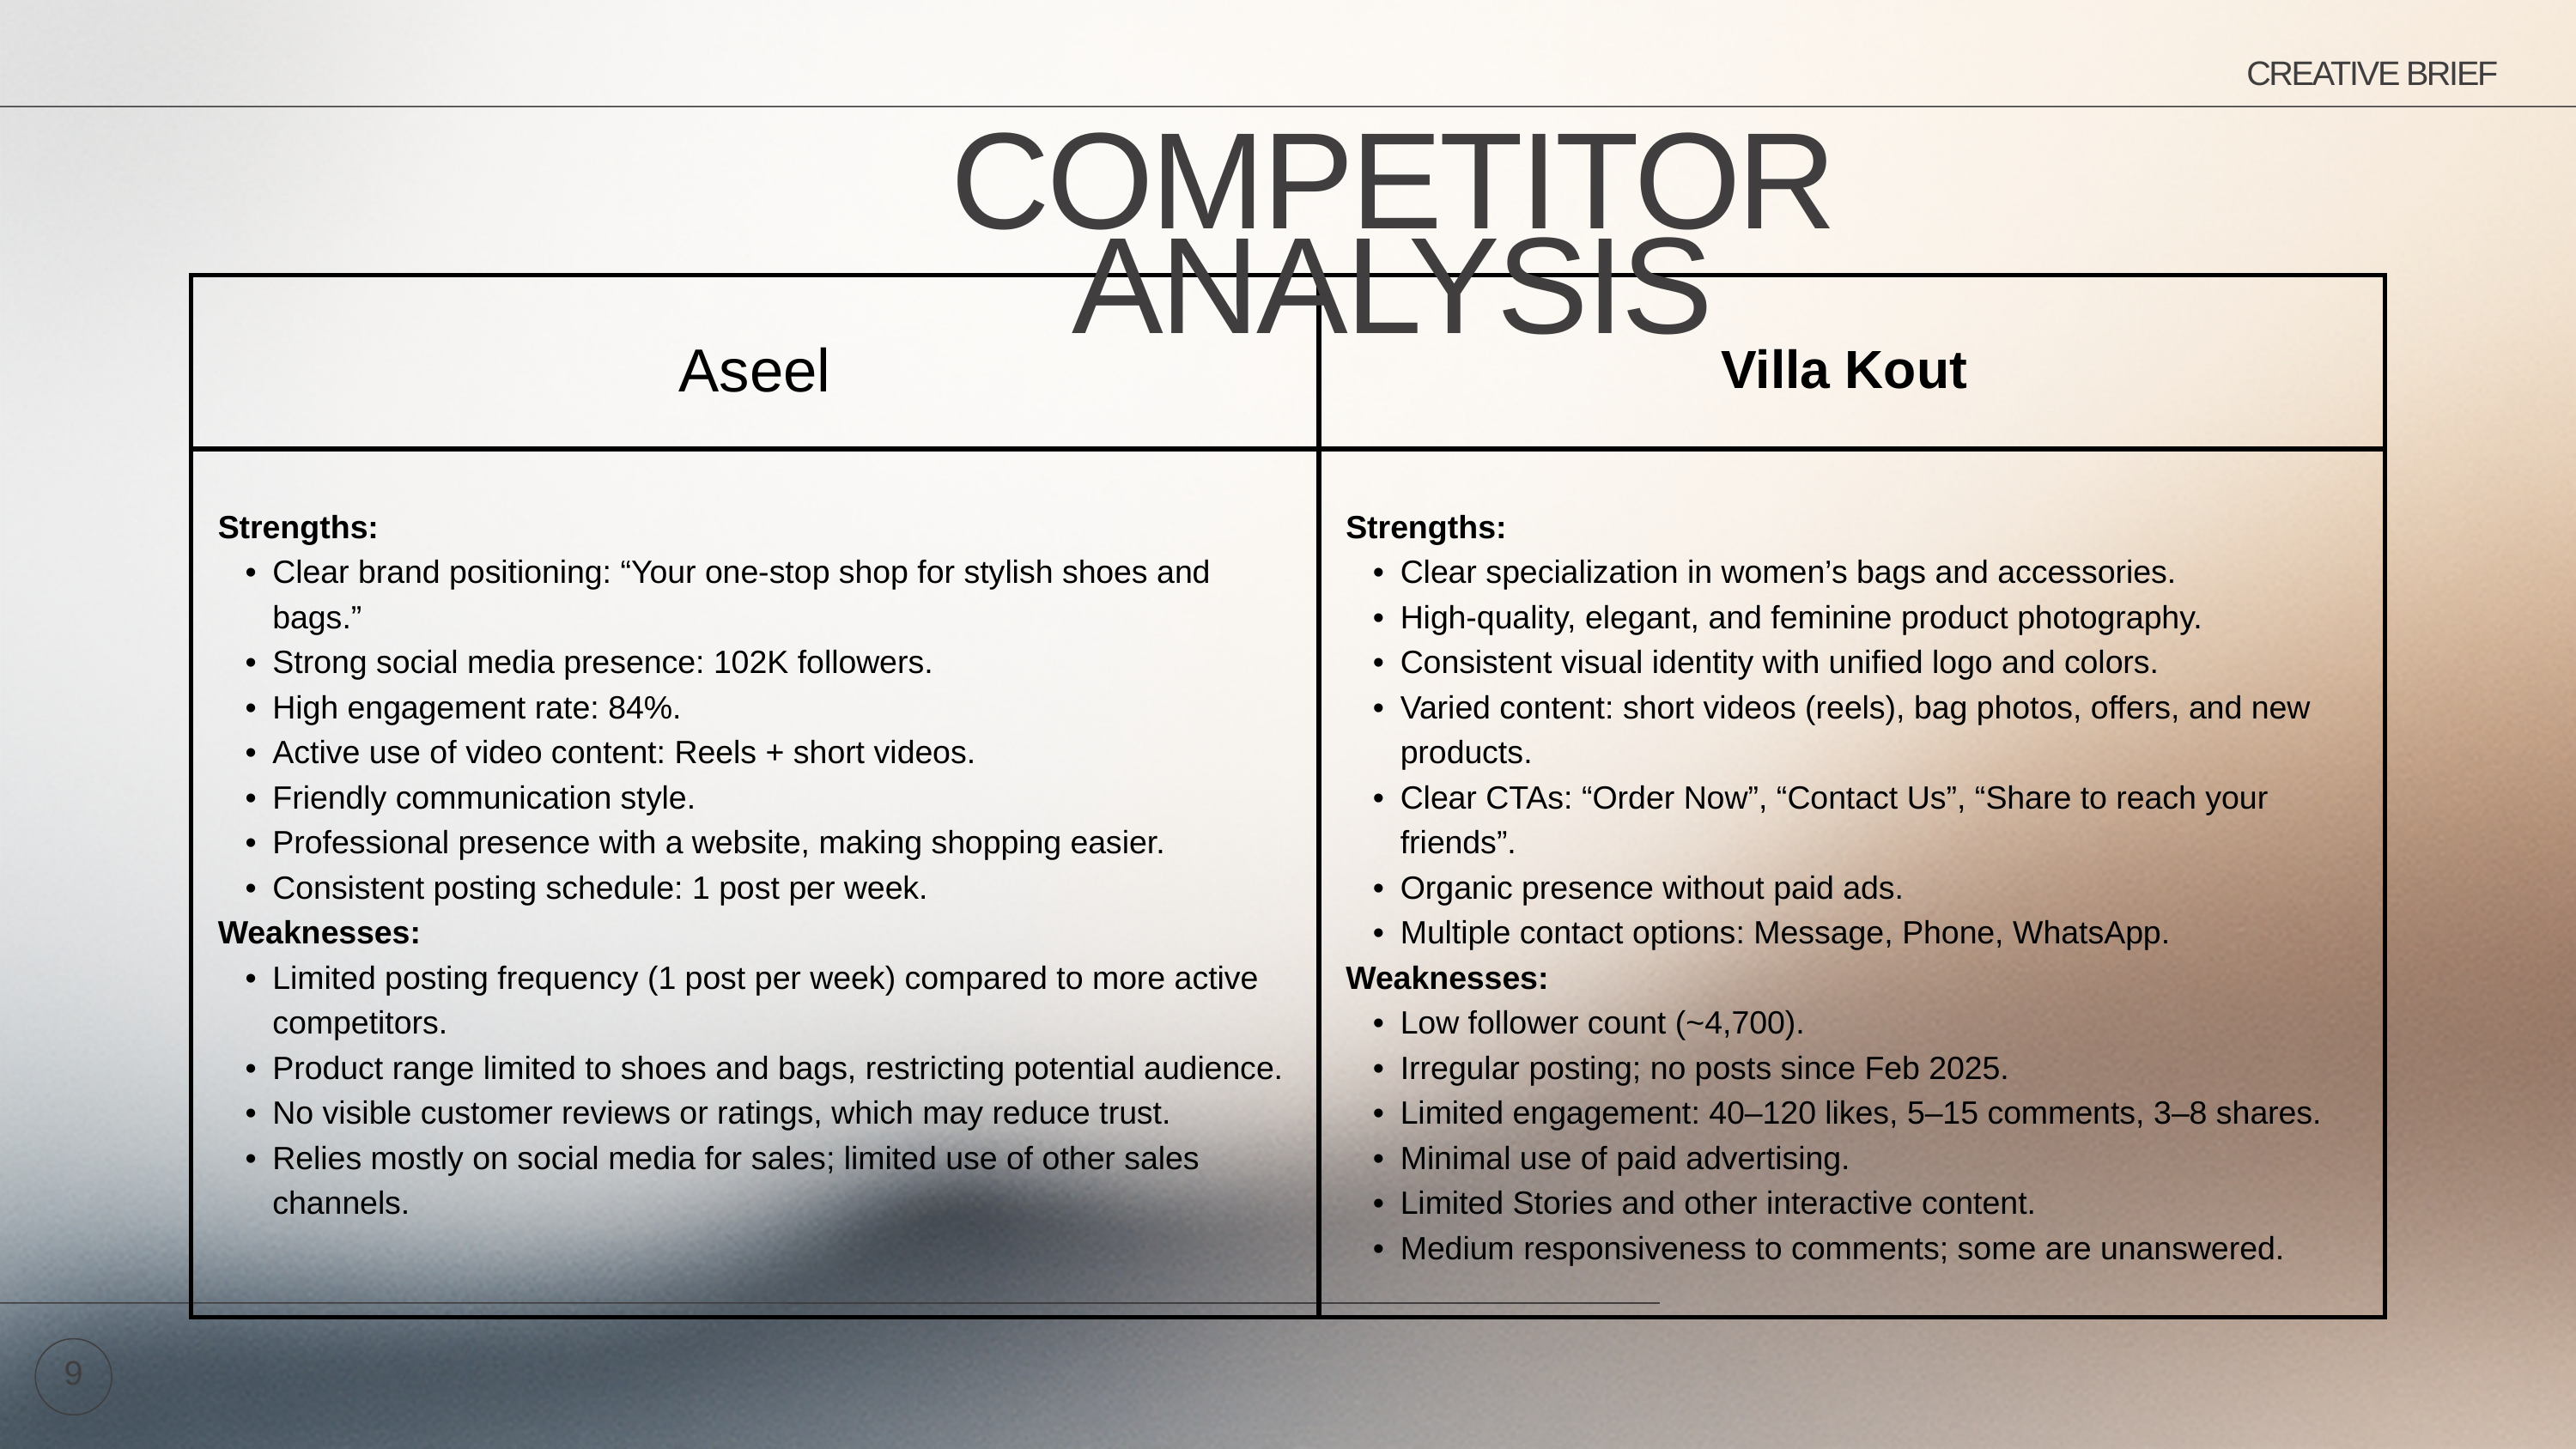

CREATIVE BRIEF

COMPETITOR ANALYSIS
| Aseel | Villa Kout |
| --- | --- |
| Strengths: Clear brand positioning: “Your one-stop shop for stylish shoes and bags.” Strong social media presence: 102K followers. High engagement rate: 84%. Active use of video content: Reels + short videos. Friendly communication style. Professional presence with a website, making shopping easier. Consistent posting schedule: 1 post per week. Weaknesses: Limited posting frequency (1 post per week) compared to more active competitors. Product range limited to shoes and bags, restricting potential audience. No visible customer reviews or ratings, which may reduce trust. Relies mostly on social media for sales; limited use of other sales channels. | Strengths: Clear specialization in women’s bags and accessories. High-quality, elegant, and feminine product photography. Consistent visual identity with unified logo and colors. Varied content: short videos (reels), bag photos, offers, and new products. Clear CTAs: “Order Now”, “Contact Us”, “Share to reach your friends”. Organic presence without paid ads. Multiple contact options: Message, Phone, WhatsApp. Weaknesses: Low follower count (~4,700). Irregular posting; no posts since Feb 2025. Limited engagement: 40–120 likes, 5–15 comments, 3–8 shares. Minimal use of paid advertising. Limited Stories and other interactive content. Medium responsiveness to comments; some are unanswered. |

9